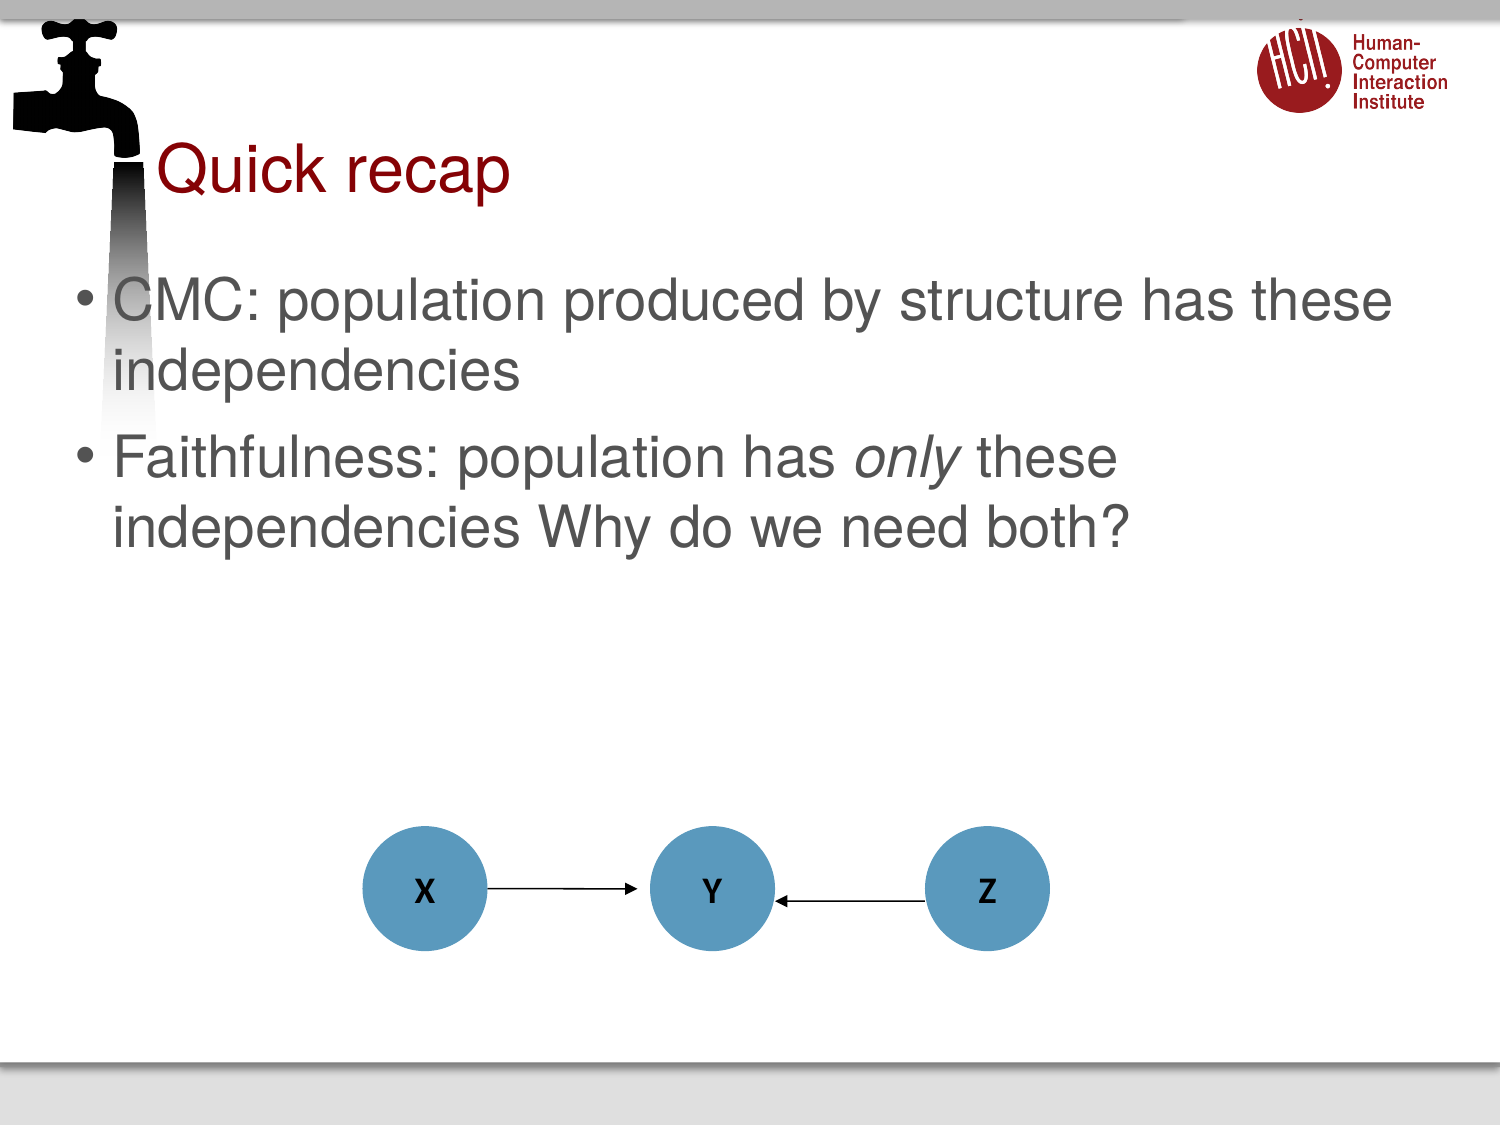

# Quick recap
CMC: population produced by structure has these independencies
Faithfulness: population has only these independencies Why do we need both?
X
Y
Z